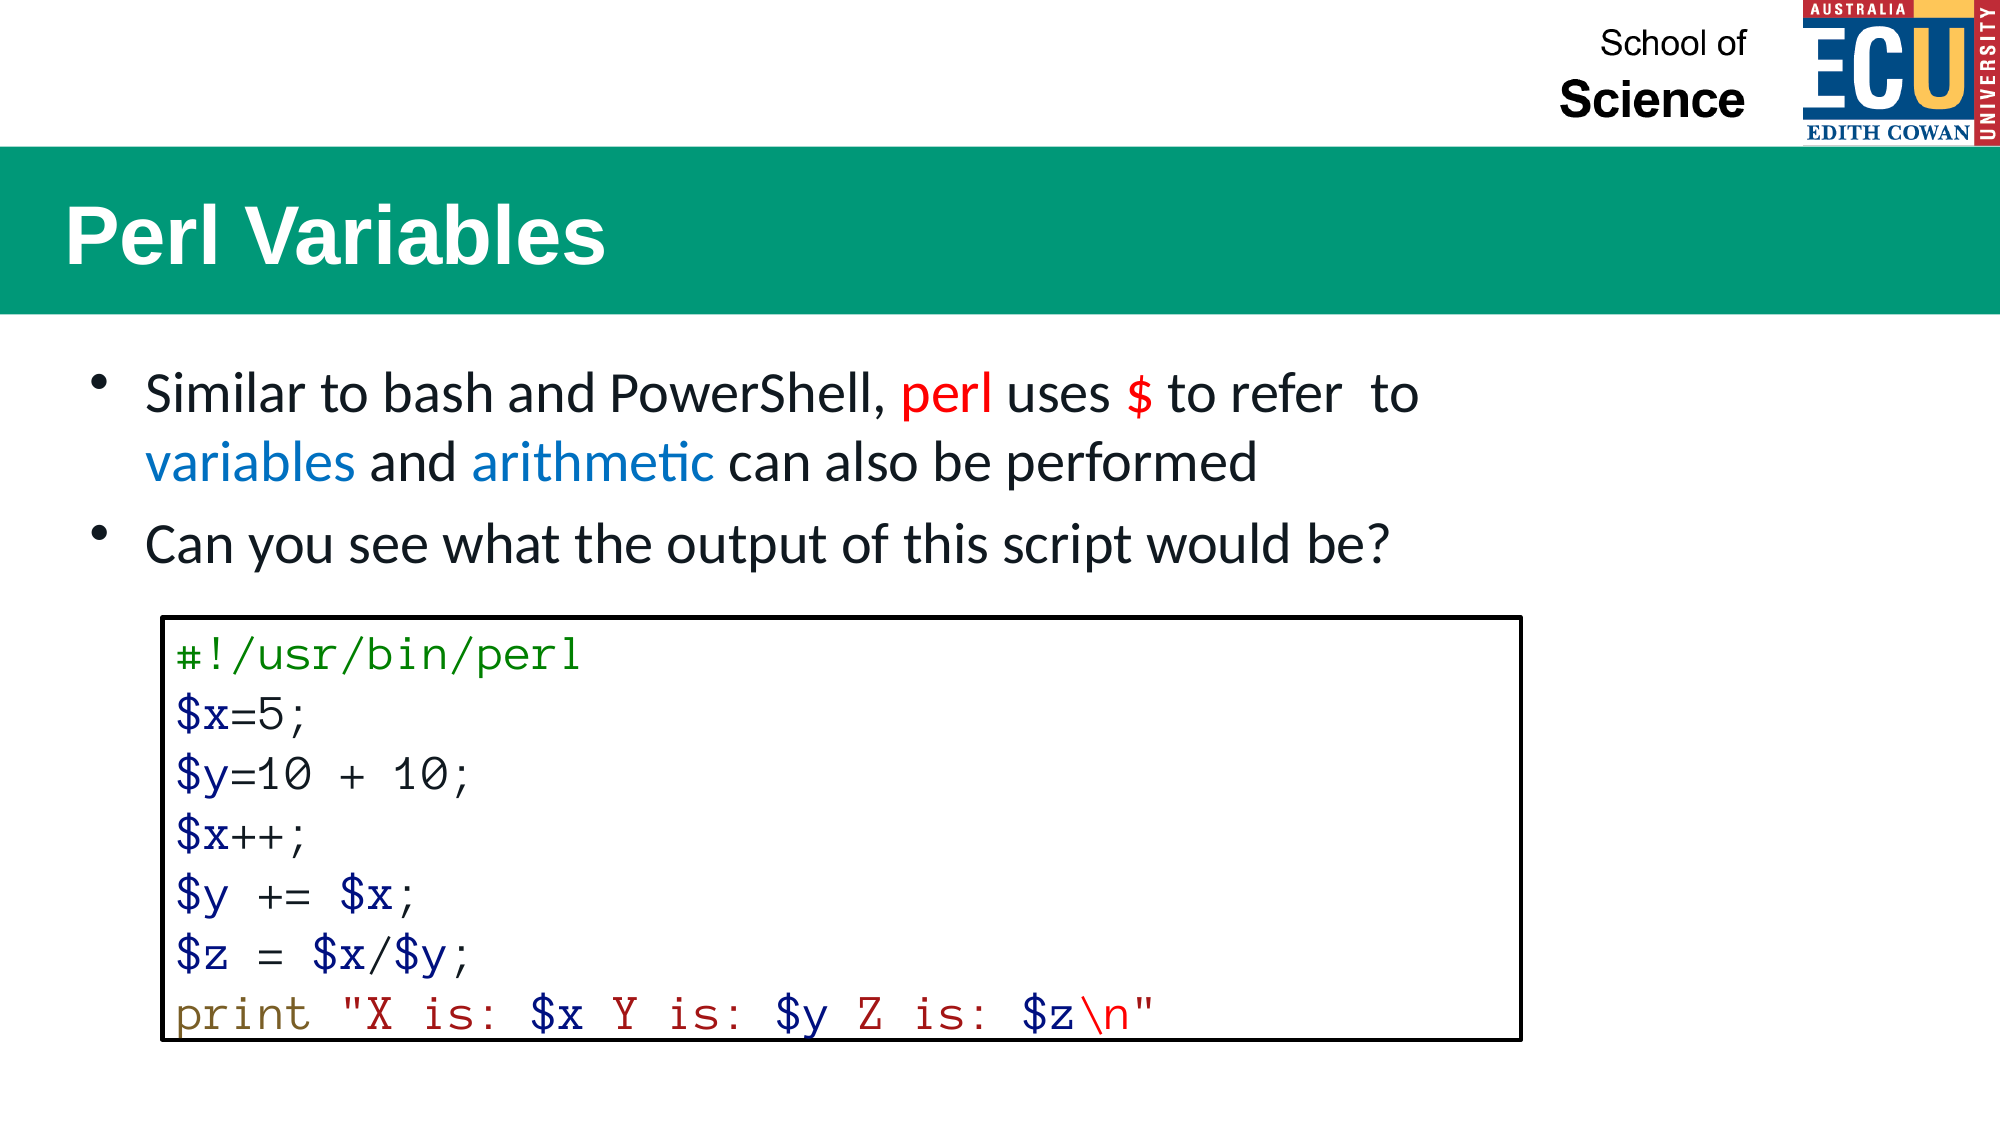

# Perl Variables
Similar to bash and PowerShell, perl uses $ to refer  to variables and arithmetic can also be performed
Can you see what the output of this script would be?

#!/usr/bin/perl
$x=5;
$y=10 + 10;
$x++;
$y += $x;
$z = $x/$y;
print "X is: $x Y is: $y Z is: $z\n"